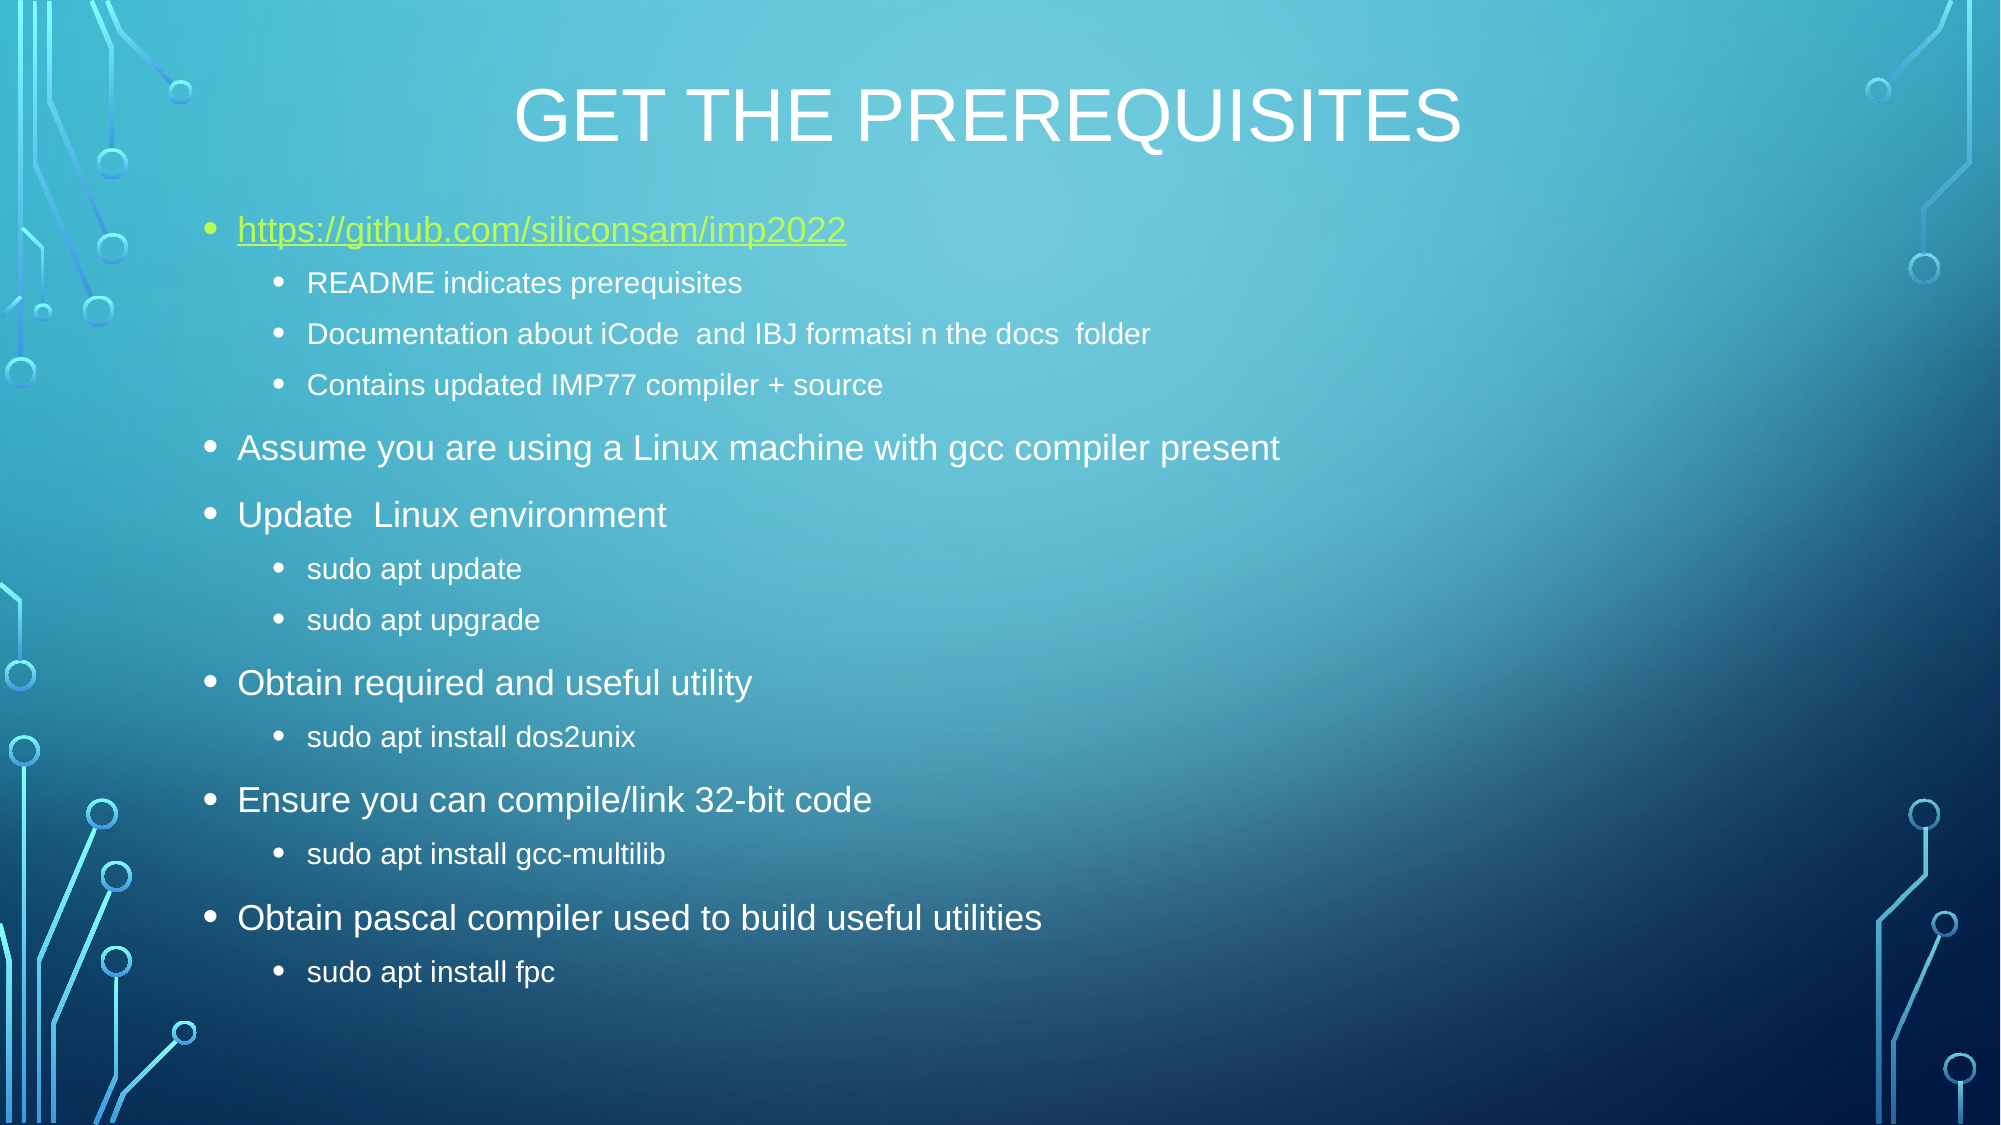

# GET the Prerequisites
https://github.com/siliconsam/imp2022
README indicates prerequisites
Documentation about iCode  and IBJ formatsi n the docs  folder
Contains updated IMP77 compiler + source
Assume you are using a Linux machine with gcc compiler present
Update  Linux environment
sudo apt update
sudo apt upgrade
Obtain required and useful utility
sudo apt install dos2unix
Ensure you can compile/link 32-bit code
sudo apt install gcc-multilib
Obtain pascal compiler used to build useful utilities
sudo apt install fpc